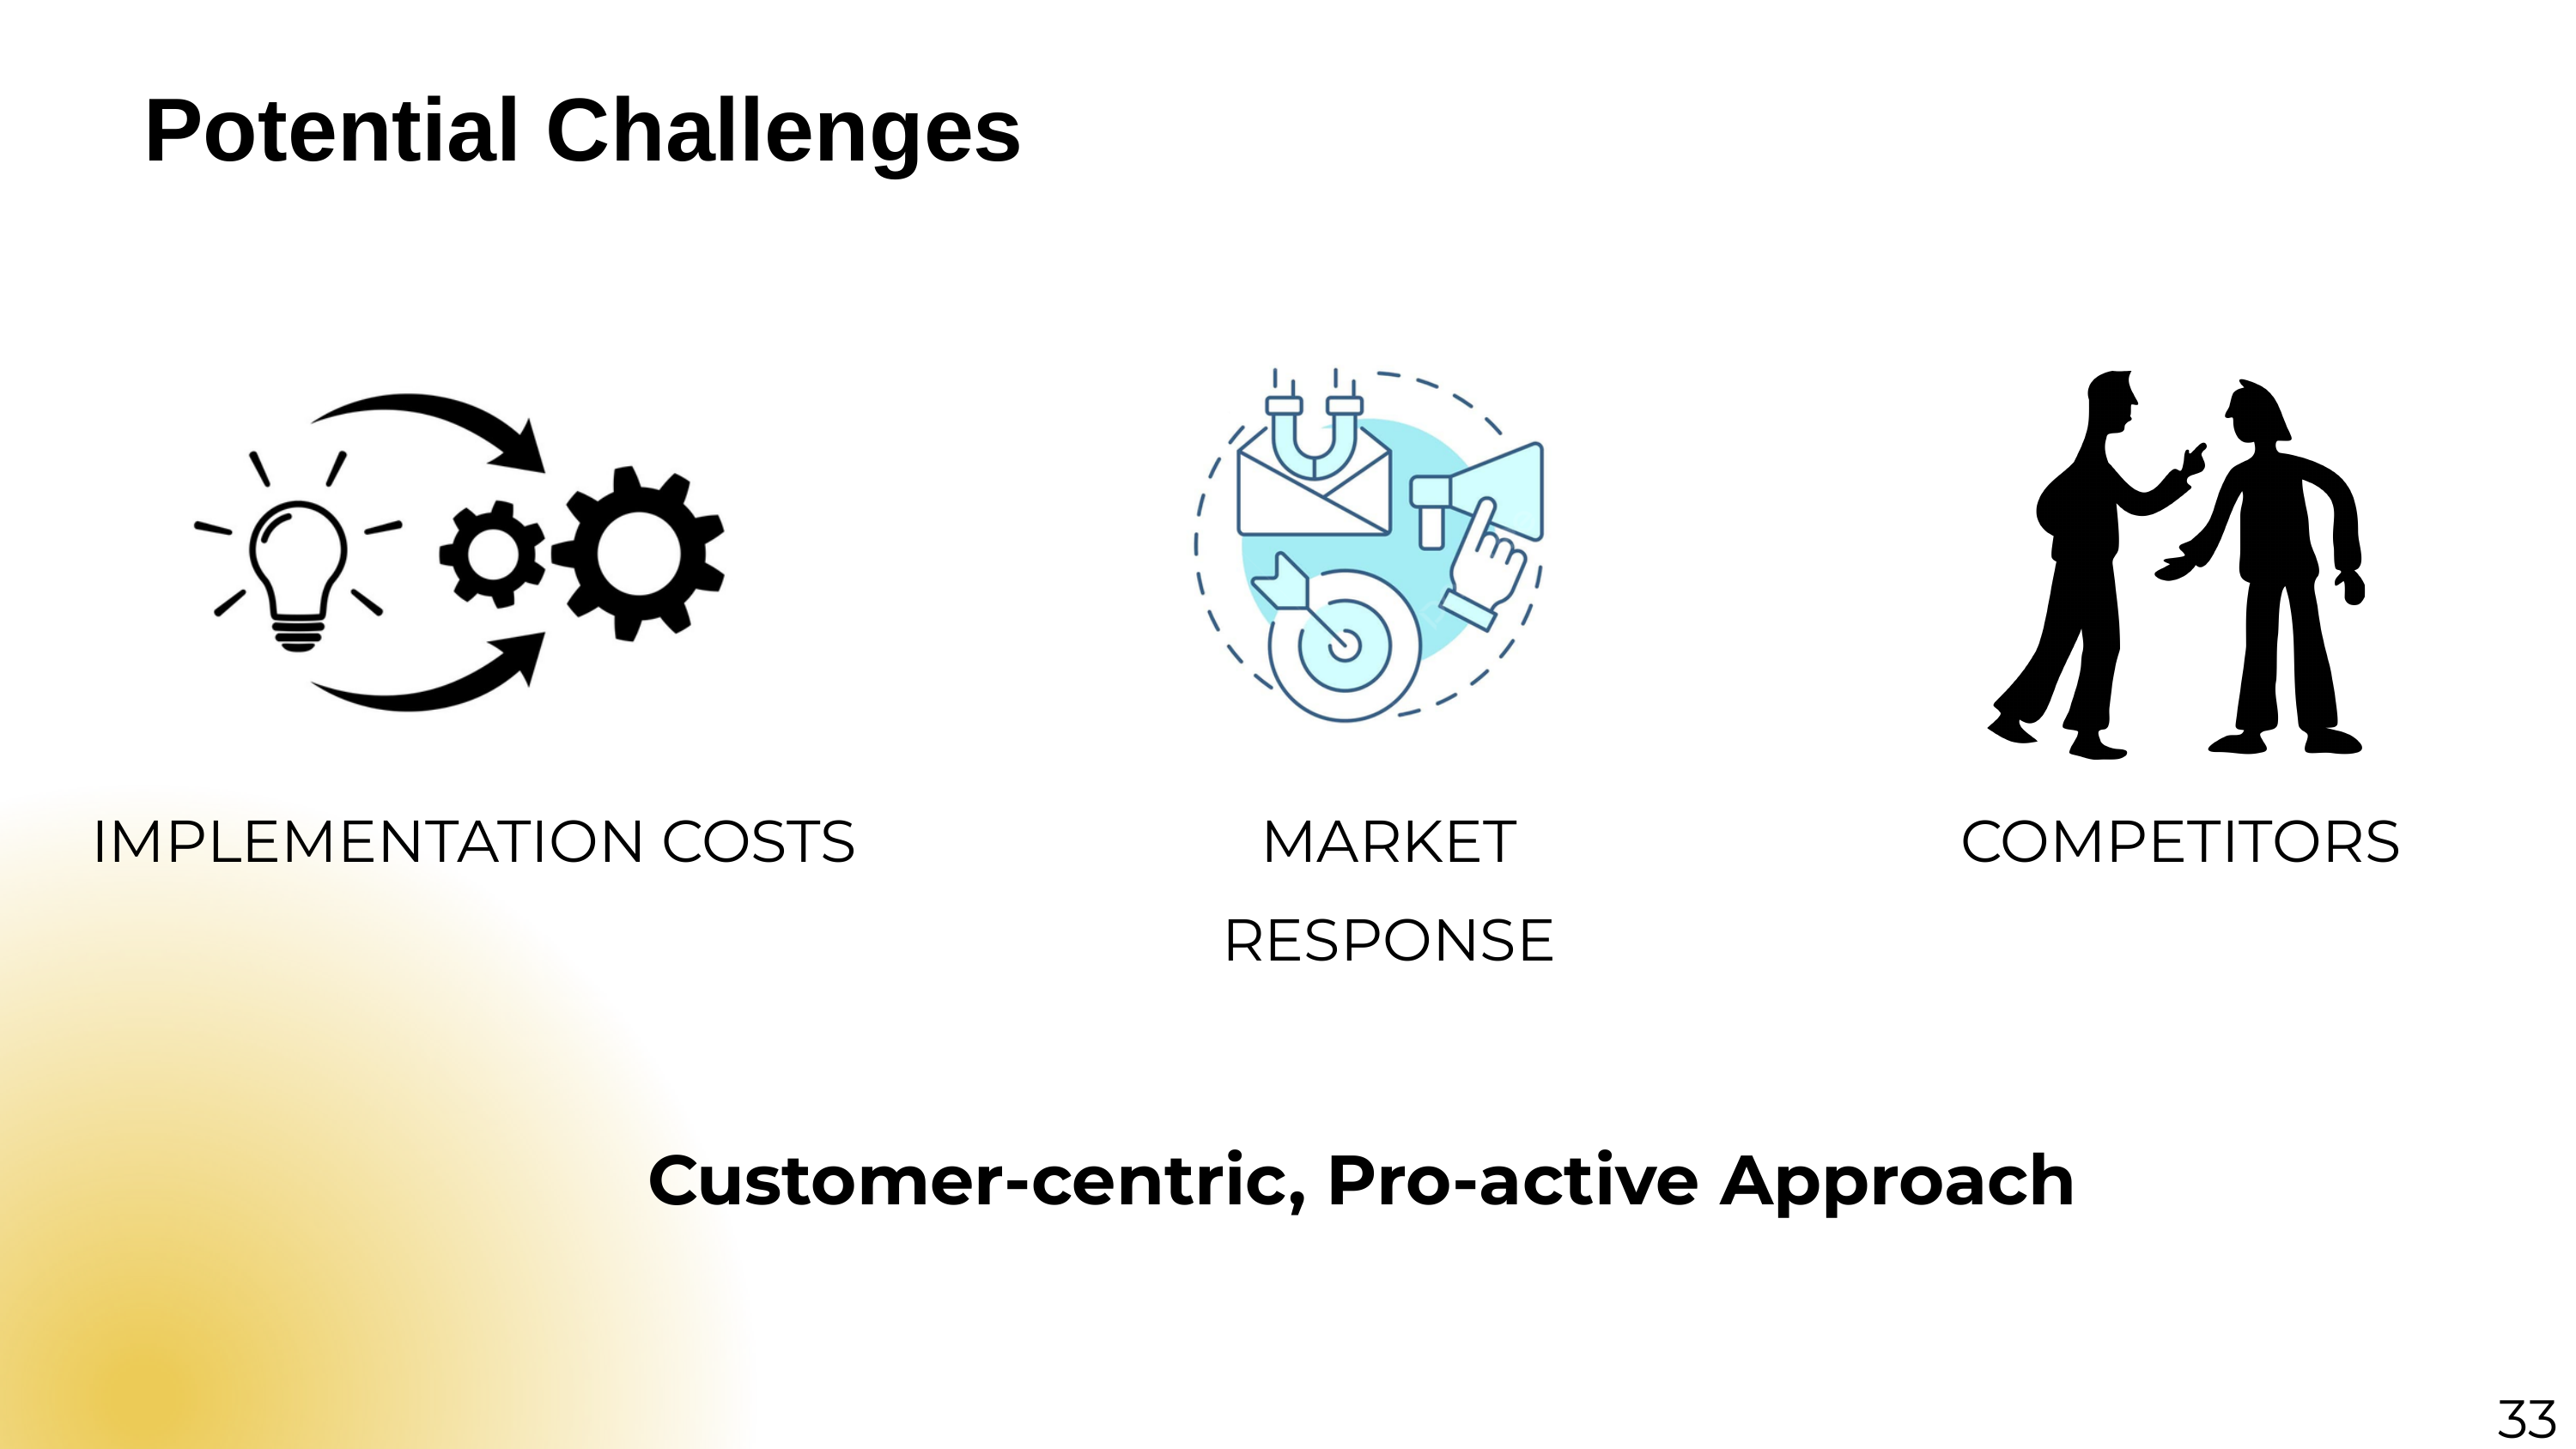

Potential Challenges

IMPLEMENTATION COSTS
MARKET RESPONSE
COMPETITORS
Customer-centric, Pro-active Approach
33